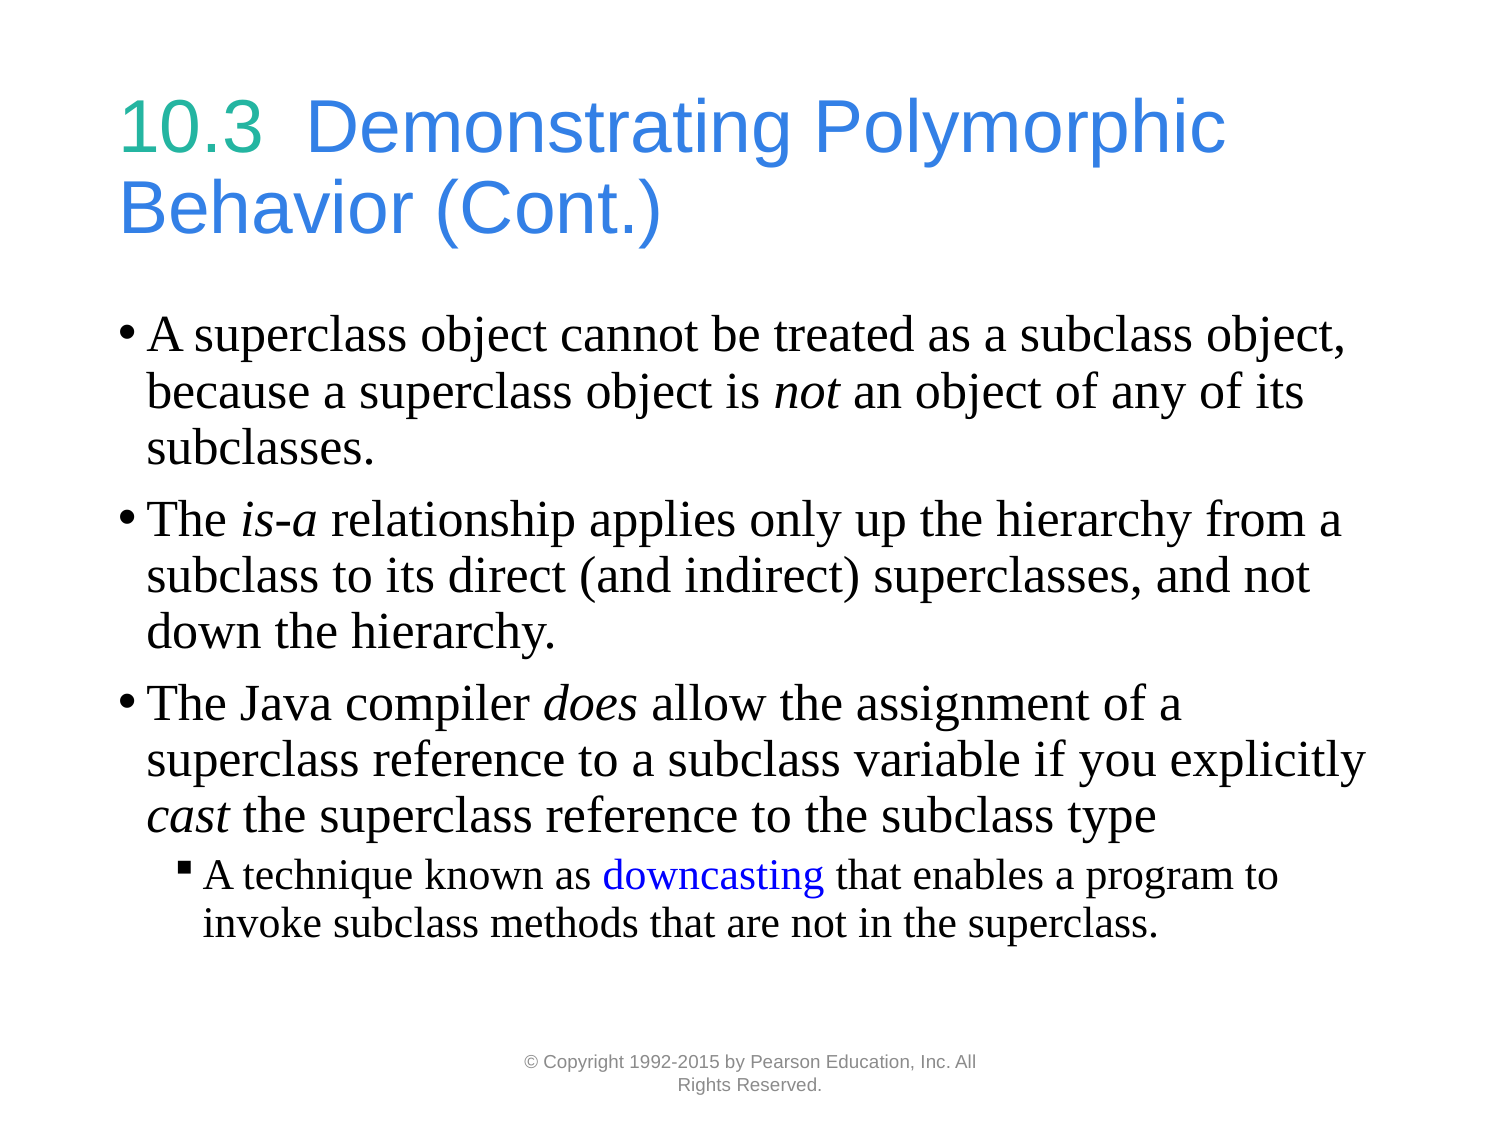

# 10.3  Demonstrating Polymorphic Behavior (Cont.)
A superclass object cannot be treated as a subclass object, because a superclass object is not an object of any of its subclasses.
The is-a relationship applies only up the hierarchy from a subclass to its direct (and indirect) superclasses, and not down the hierarchy.
The Java compiler does allow the assignment of a superclass reference to a subclass variable if you explicitly cast the superclass reference to the subclass type
A technique known as downcasting that enables a program to invoke subclass methods that are not in the superclass.
© Copyright 1992-2015 by Pearson Education, Inc. All Rights Reserved.